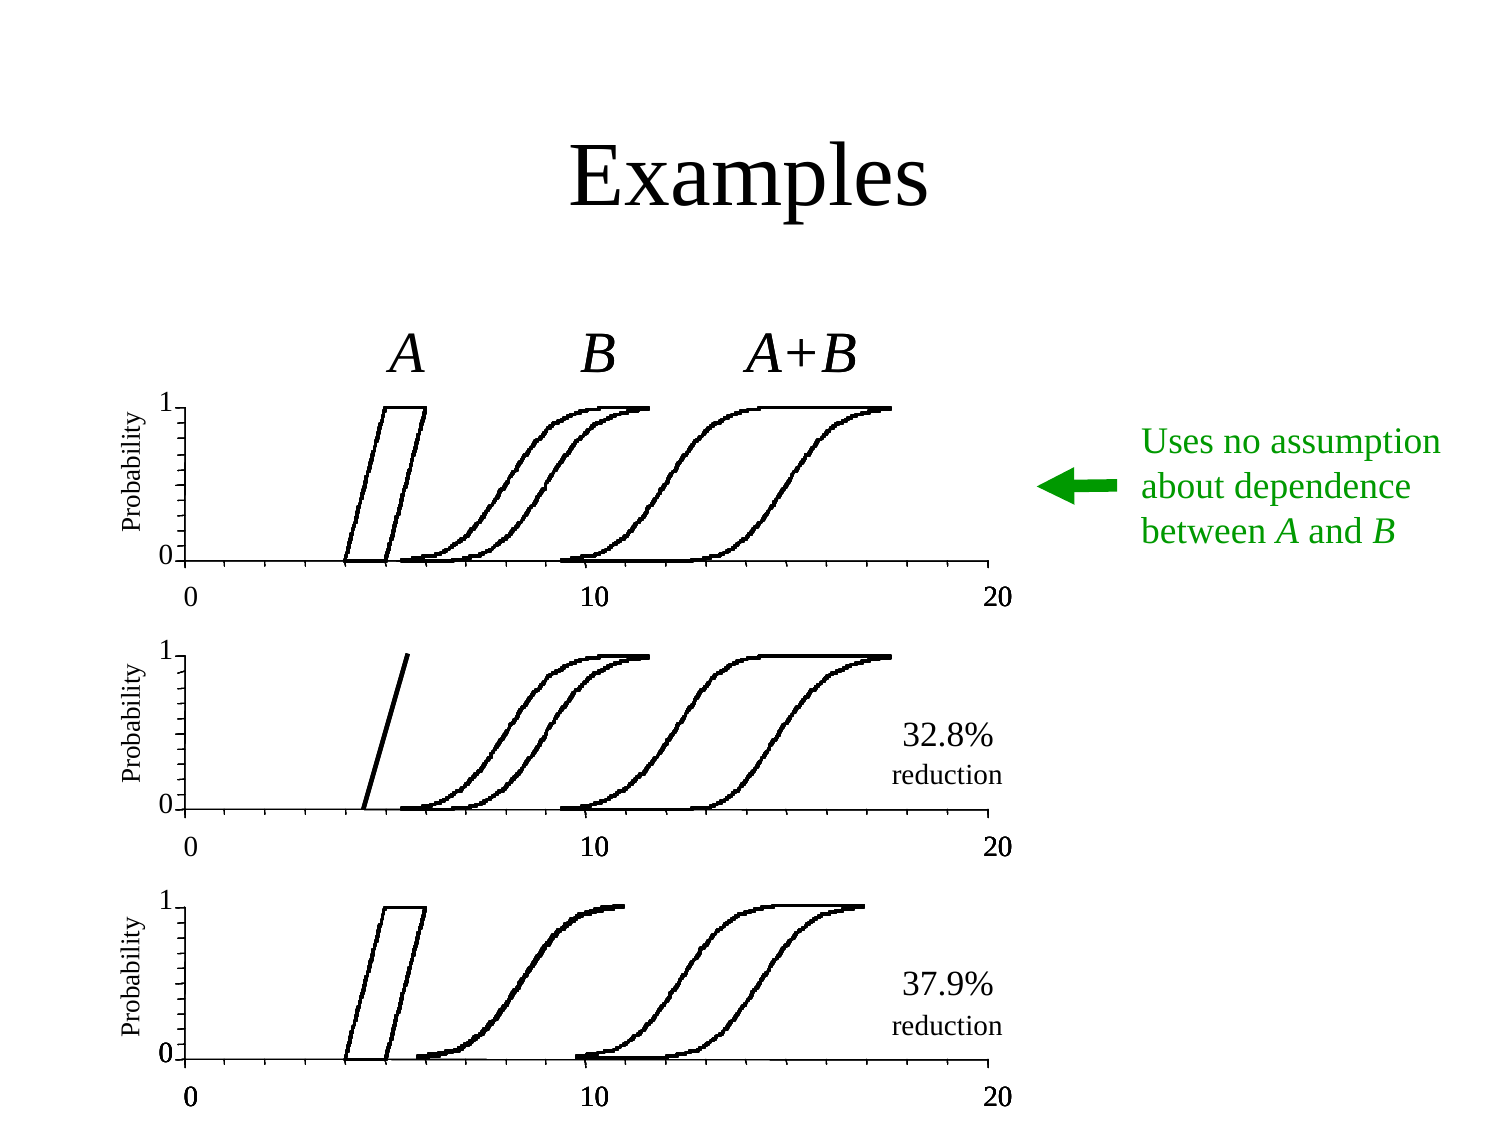

Examples

A
B
B
A+B
A+B
1

Uses no assumption about dependence between A and B

Probability

0

0
10
10
10
10
20
20
20
20
1

Probability
32.8%

reduction

0

0
10
10
10
10
20
20
20
20
1

37.9%
Probability

reduction

0
0
0
0

0
0
0
0
10
10
10
10
20
20
20
20